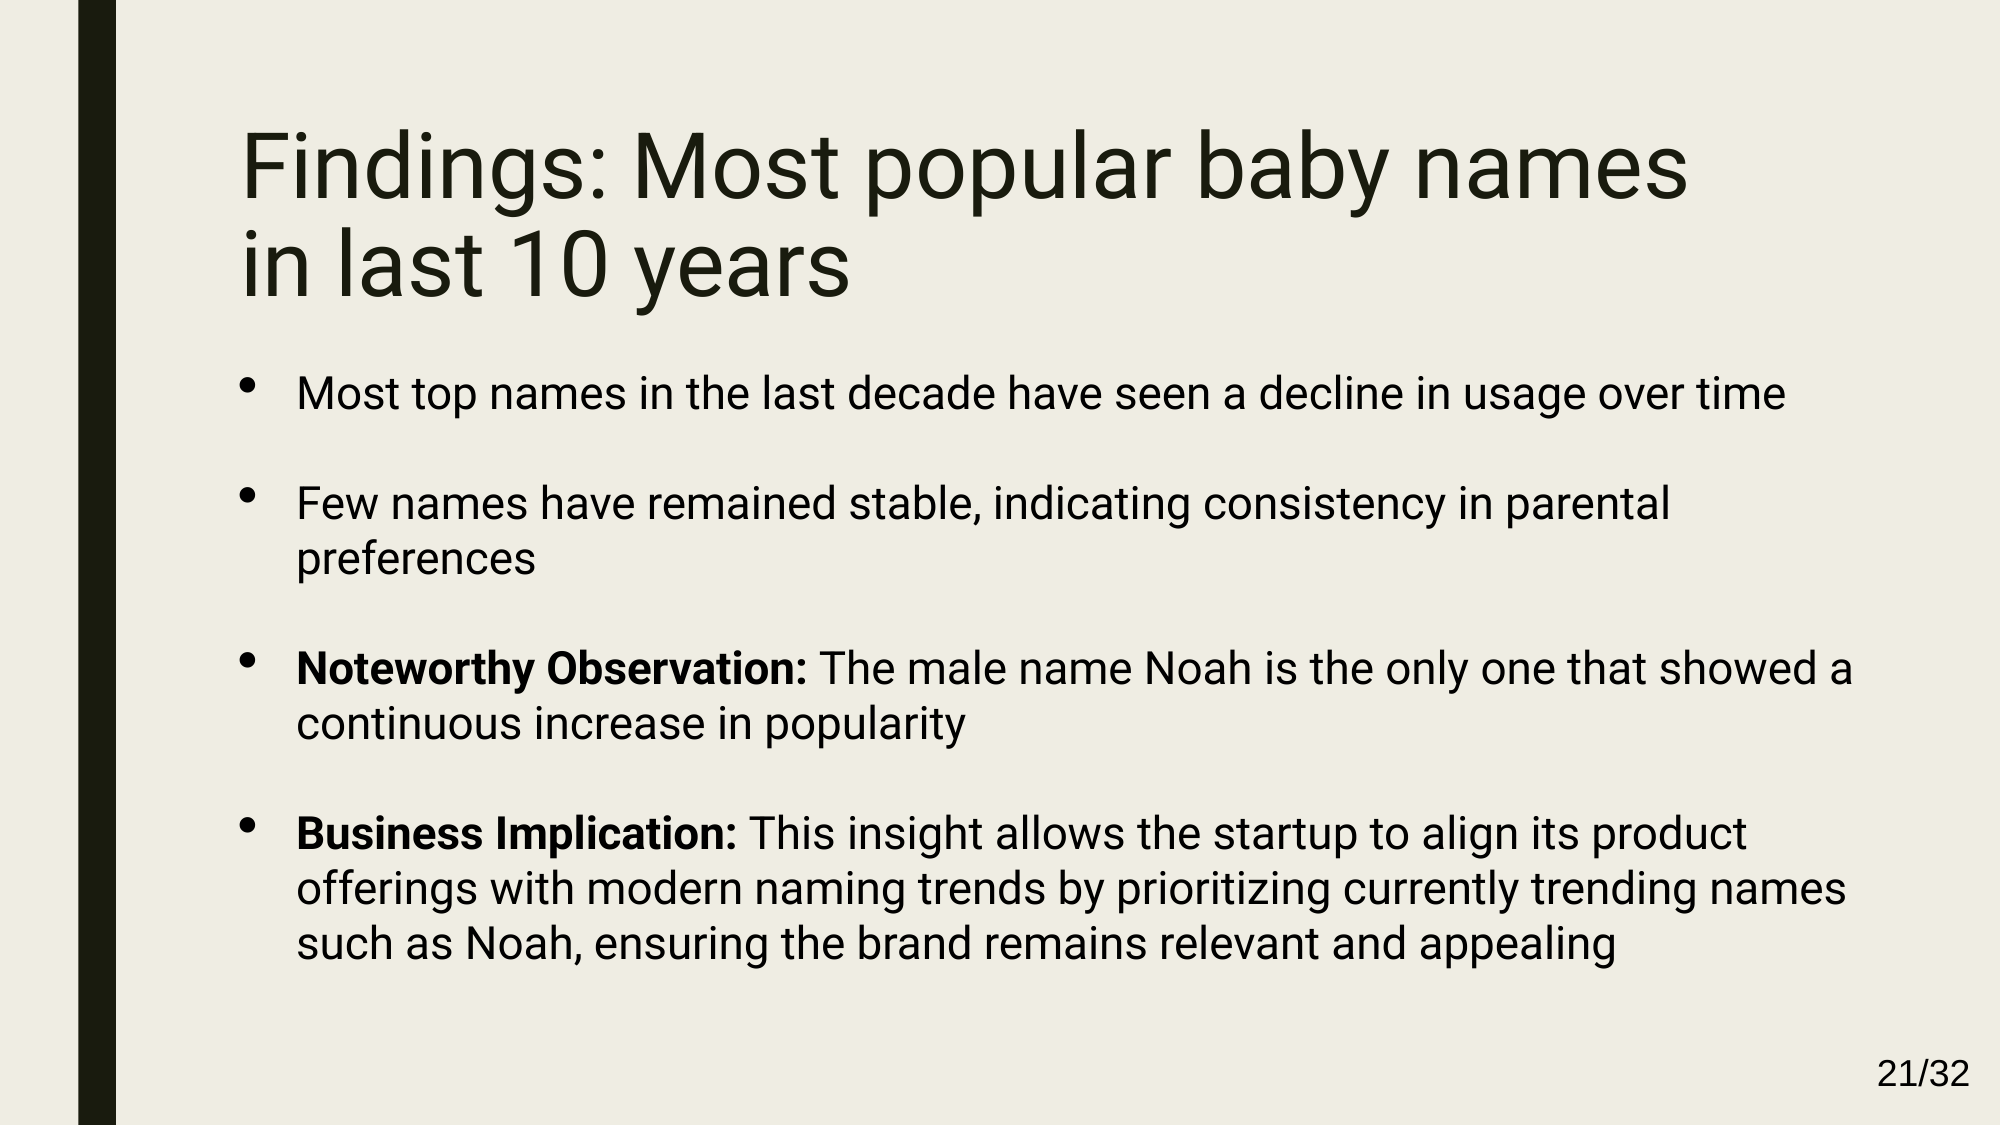

# Findings: Most popular baby names in last 10 years
Most top names in the last decade have seen a decline in usage over time
Few names have remained stable, indicating consistency in parental preferences
Noteworthy Observation: The male name Noah is the only one that showed a continuous increase in popularity
Business Implication: This insight allows the startup to align its product offerings with modern naming trends by prioritizing currently trending names such as Noah, ensuring the brand remains relevant and appealing

21/32